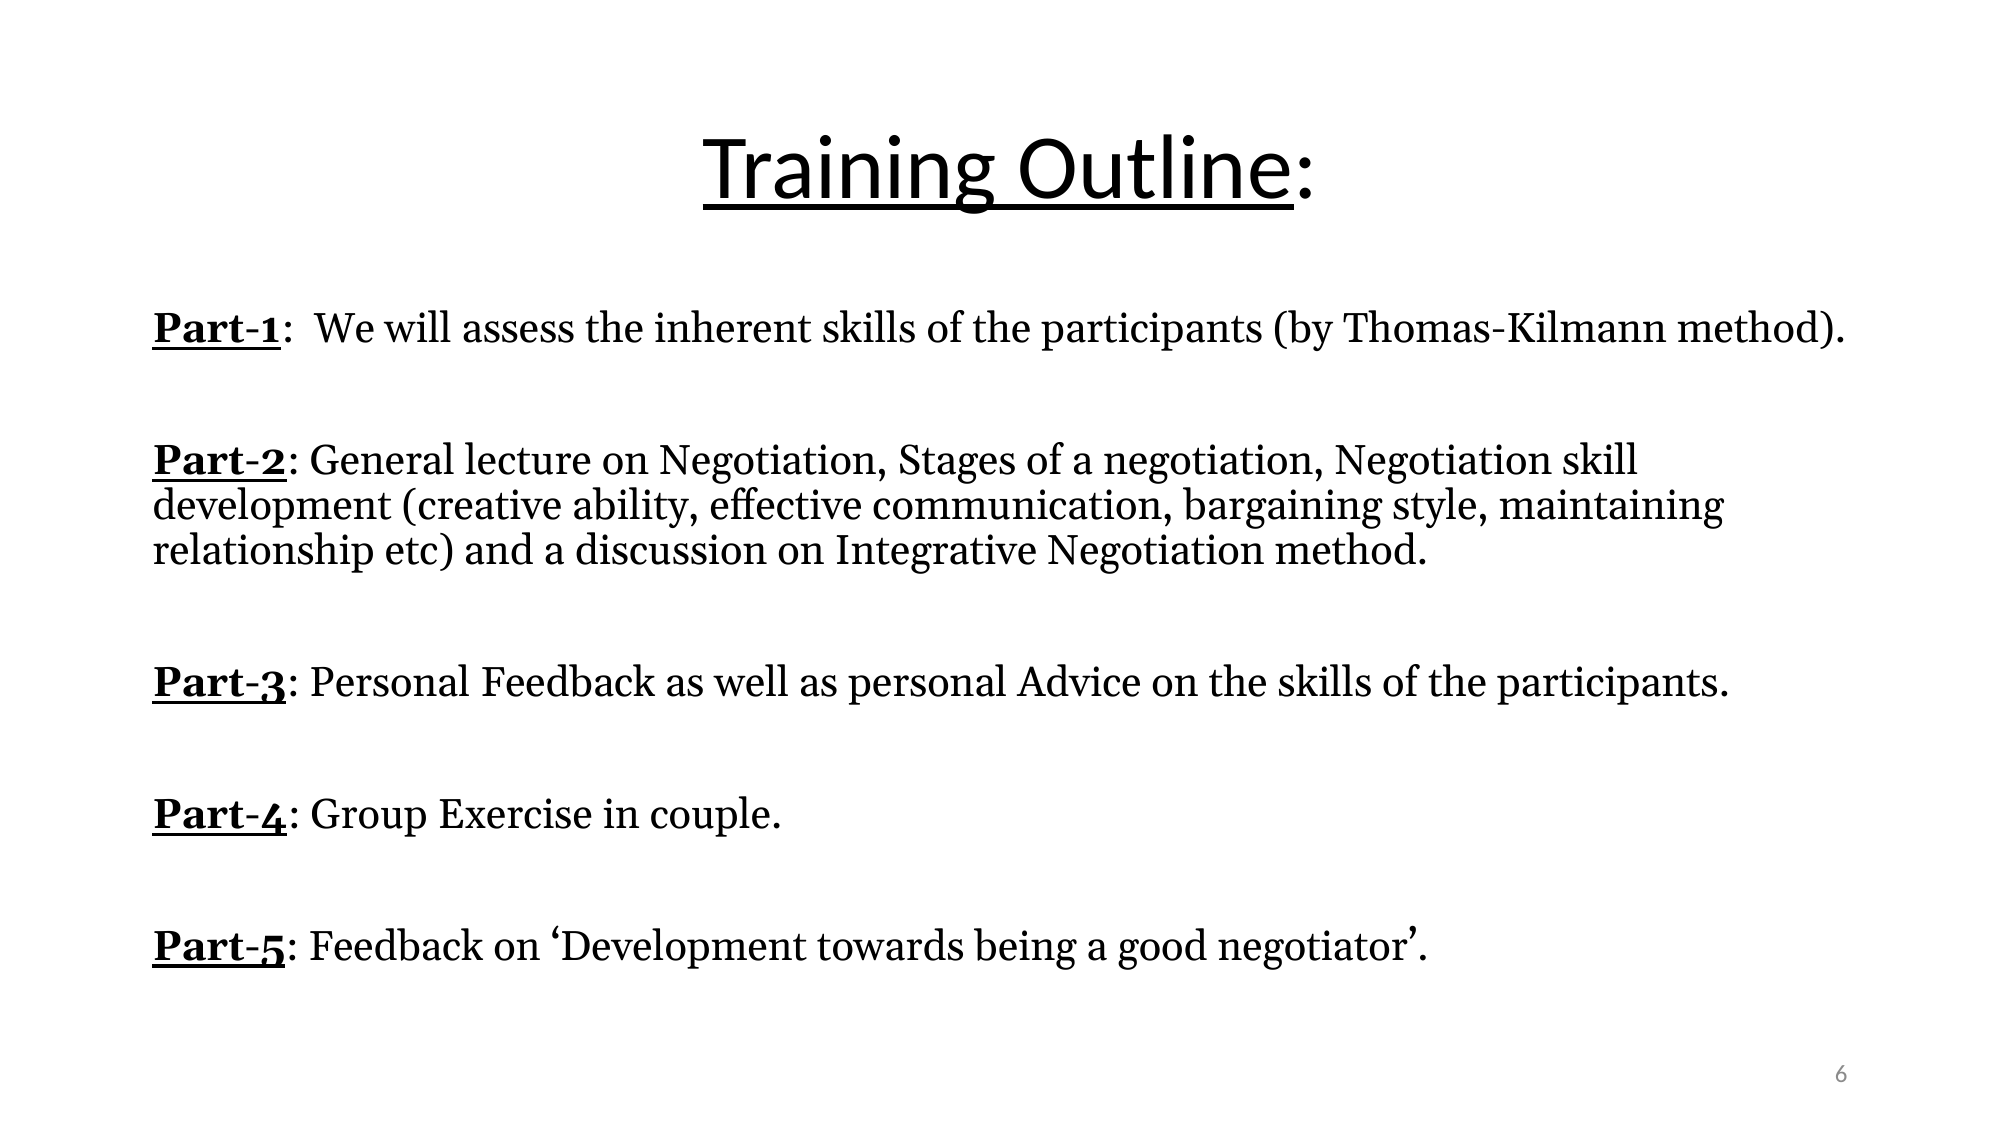

# Training Outline:
Part-1:  We will assess the inherent skills of the participants (by Thomas-Kilmann method).

Part-2: General lecture on Negotiation, Stages of a negotiation, Negotiation skill development (creative ability, effective communication, bargaining style, maintaining relationship etc) and a discussion on Integrative Negotiation method.

Part-3: Personal Feedback as well as personal Advice on the skills of the participants.

Part-4: Group Exercise in couple.

Part-5: Feedback on ‘Development towards being a good negotiator’.

6